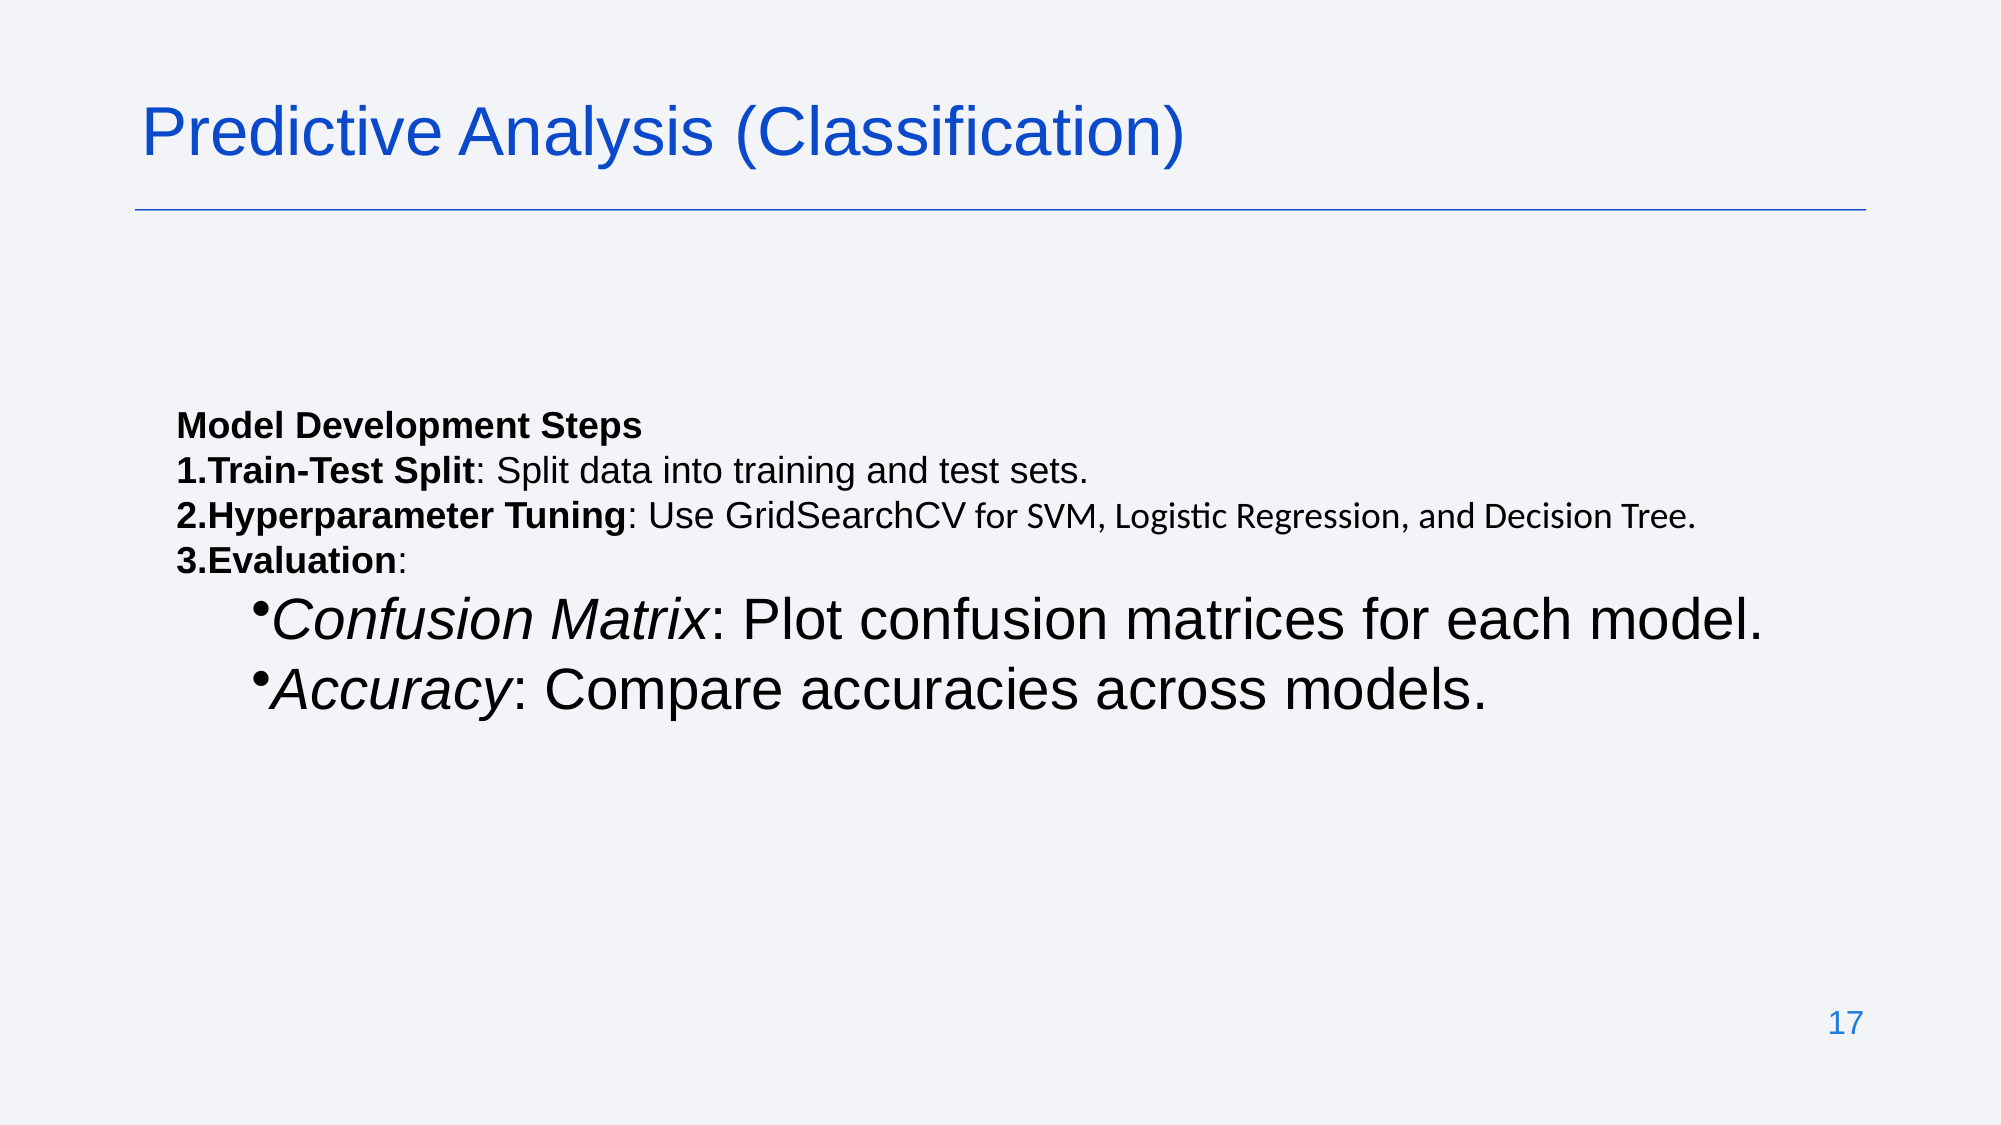

Predictive Analysis (Classification)
Model Development Steps
Train-Test Split: Split data into training and test sets.
Hyperparameter Tuning: Use GridSearchCV for SVM, Logistic Regression, and Decision Tree.
Evaluation:
Confusion Matrix: Plot confusion matrices for each model.
Accuracy: Compare accuracies across models.

17